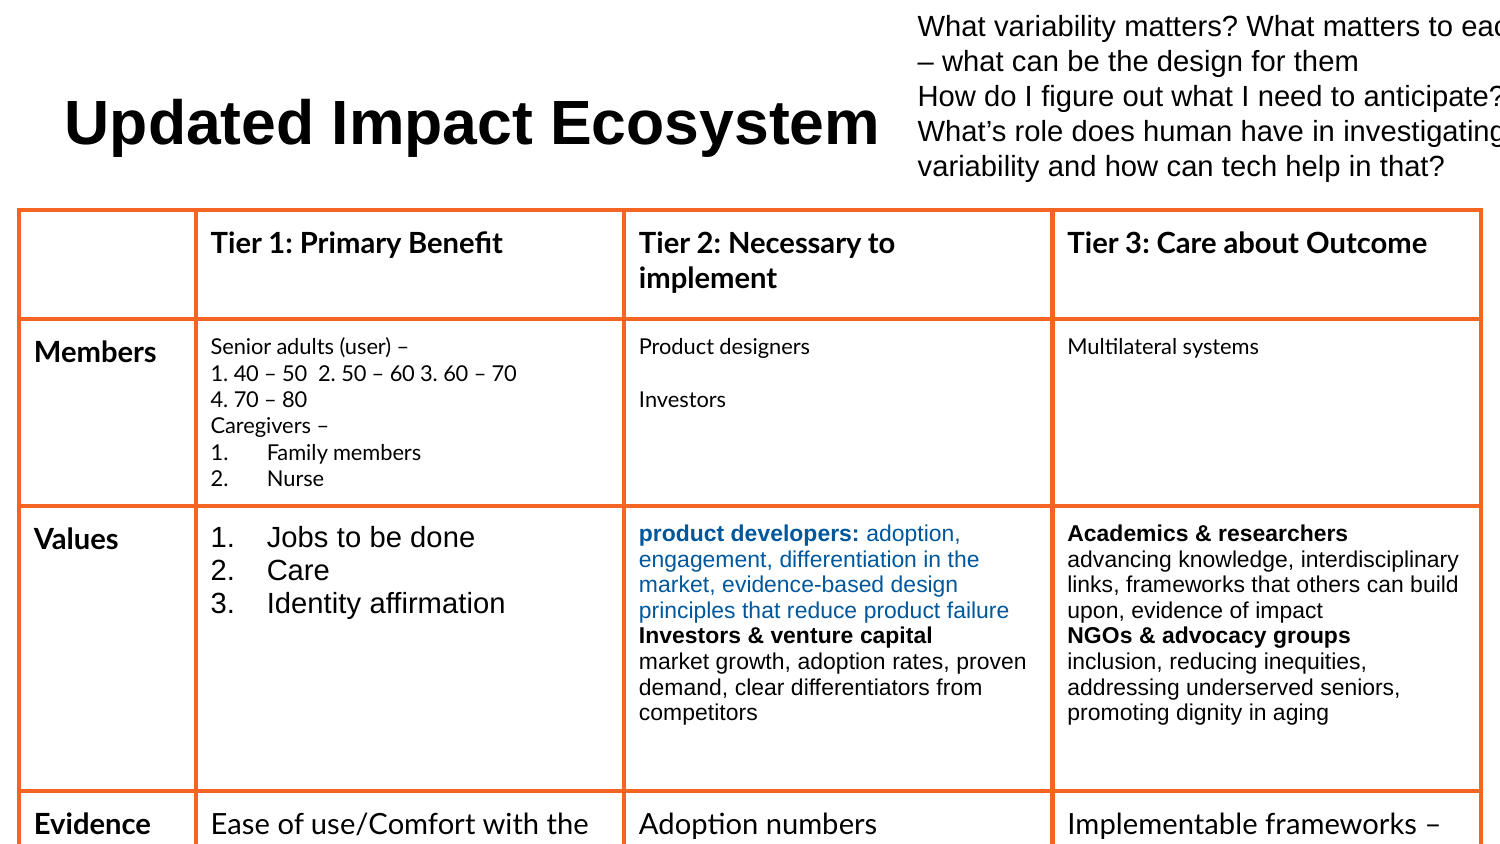

What variability matters? What matters to each of them – what can be the design for them
How do I figure out what I need to anticipate?
What’s role does human have in investigating for variability and how can tech help in that?

# Updated Impact Ecosystem
|  | Tier 1: Primary Benefit | Tier 2: Necessary to implement | Tier 3: Care about Outcome |
| --- | --- | --- | --- |
| Members | Senior adults (user) – 1. 40 – 50 2. 50 – 60 3. 60 – 70 4. 70 – 80 Caregivers – Family members Nurse | Product designers Investors | Multilateral systems |
| Values | Jobs to be done Care Identity affirmation | product developers: adoption, engagement, differentiation in the market, evidence-based design principles that reduce product failure Investors & venture capital market growth, adoption rates, proven demand, clear differentiators from competitors | Academics & researchers advancing knowledge, interdisciplinary links, frameworks that others can build upon, evidence of impact NGOs & advocacy groups inclusion, reducing inequities, addressing underserved seniors, promoting dignity in aging |
| Evidence | Ease of use/Comfort with the product | Adoption numbers Sustained usability How well co-creation is implemented? Integrated systems | Implementable frameworks – theory Impact numbers (well being quotient) |